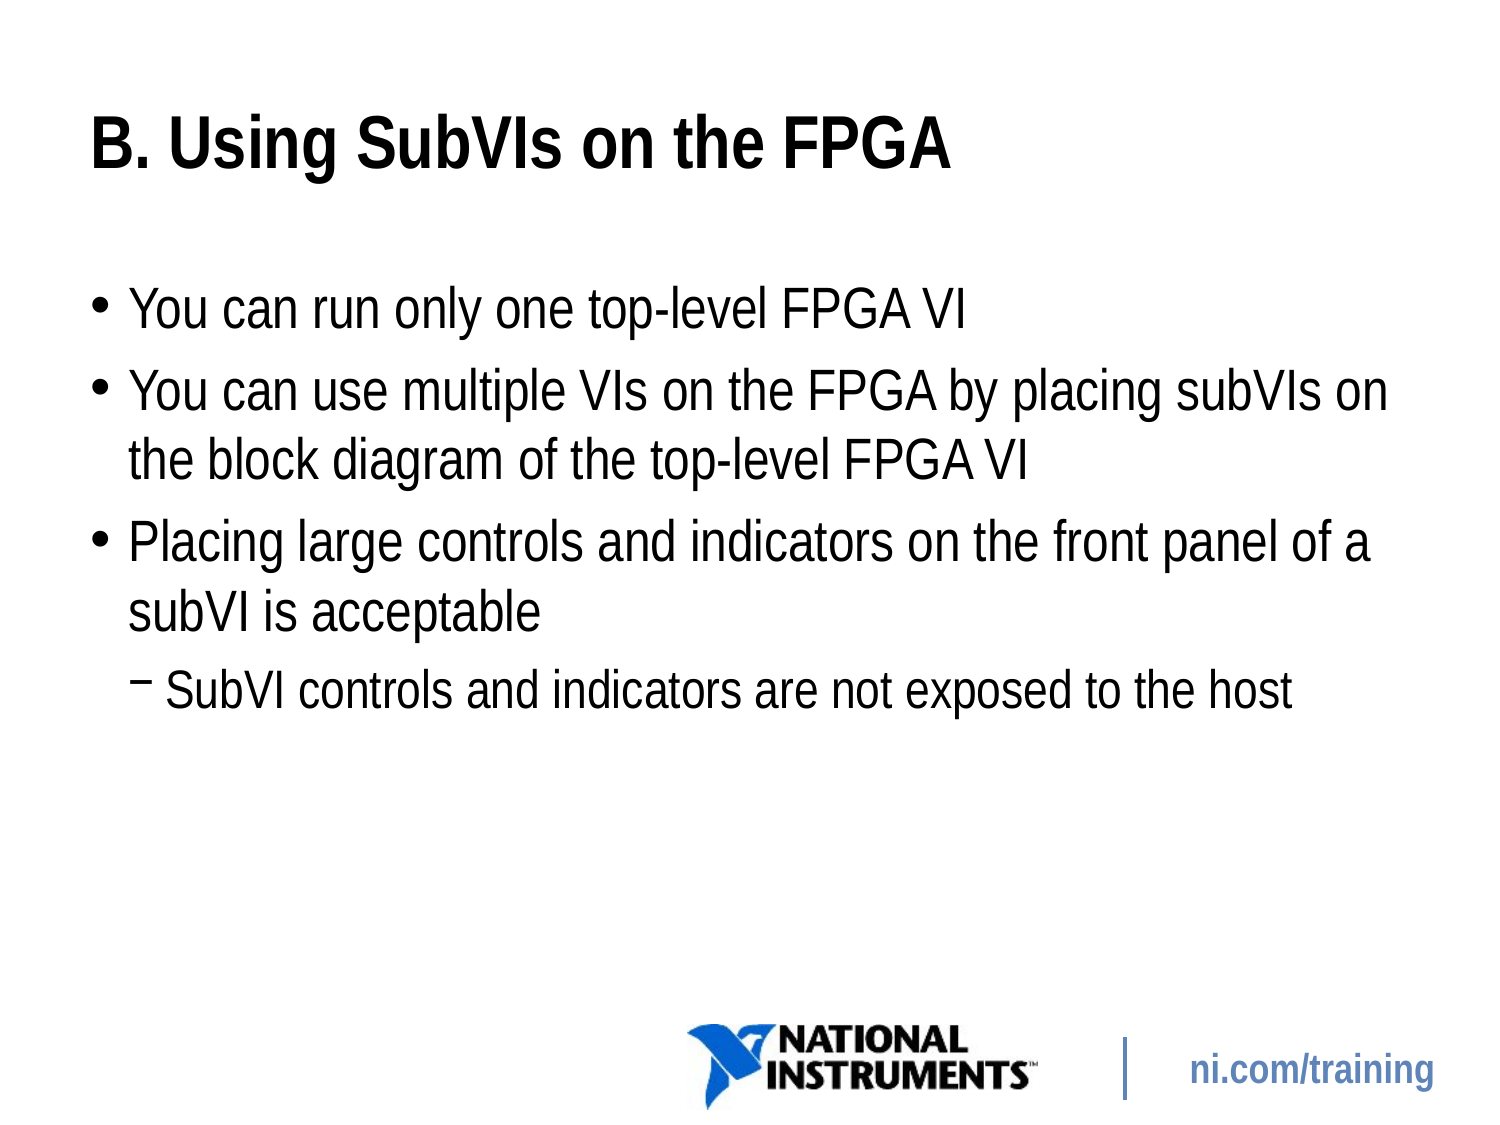

# B. Using SubVIs on the FPGA
You can run only one top-level FPGA VI
You can use multiple VIs on the FPGA by placing subVIs on the block diagram of the top-level FPGA VI
Placing large controls and indicators on the front panel of a subVI is acceptable
SubVI controls and indicators are not exposed to the host